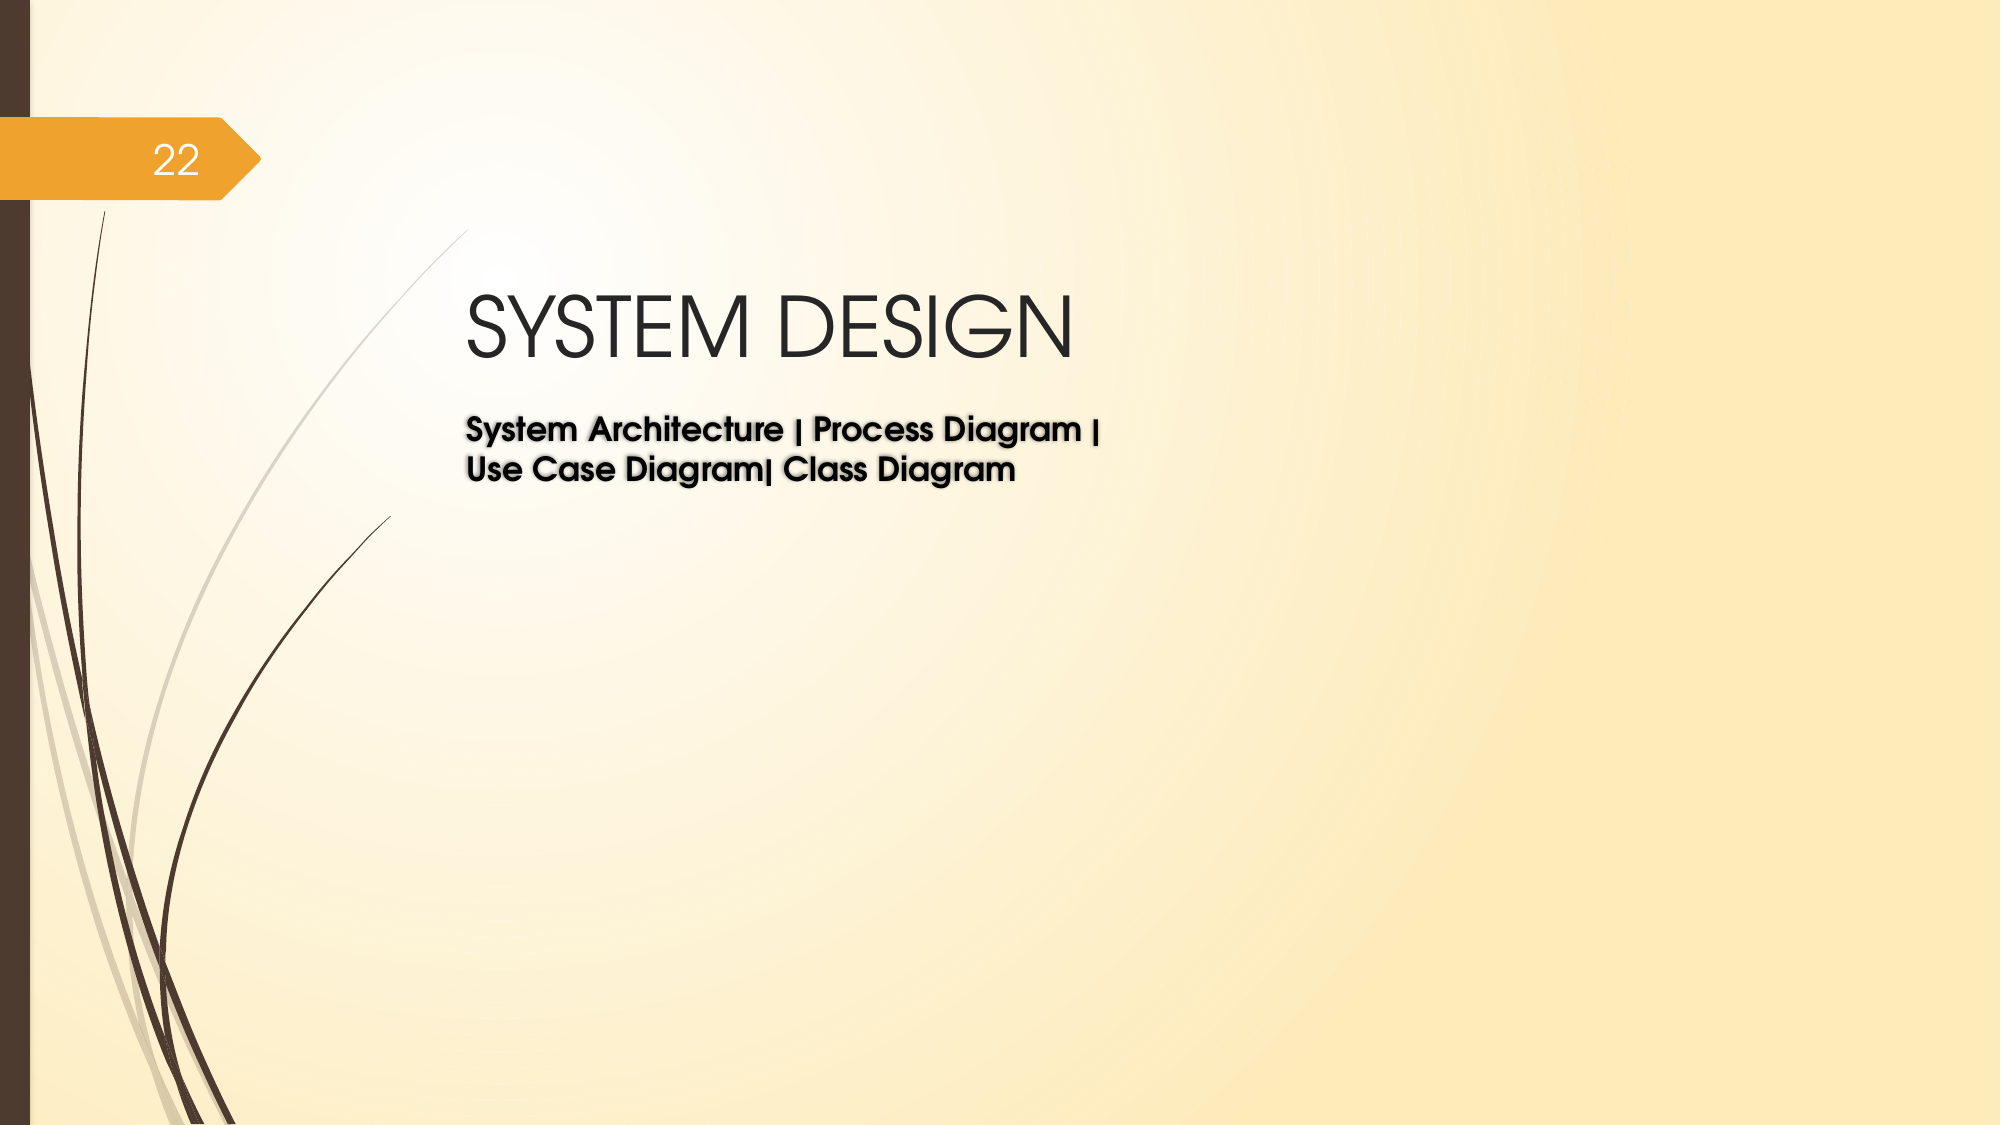

22
# SYSTEM DESIGN
System Architecture | Process Diagram |  Use Case Diagram| Class Diagram